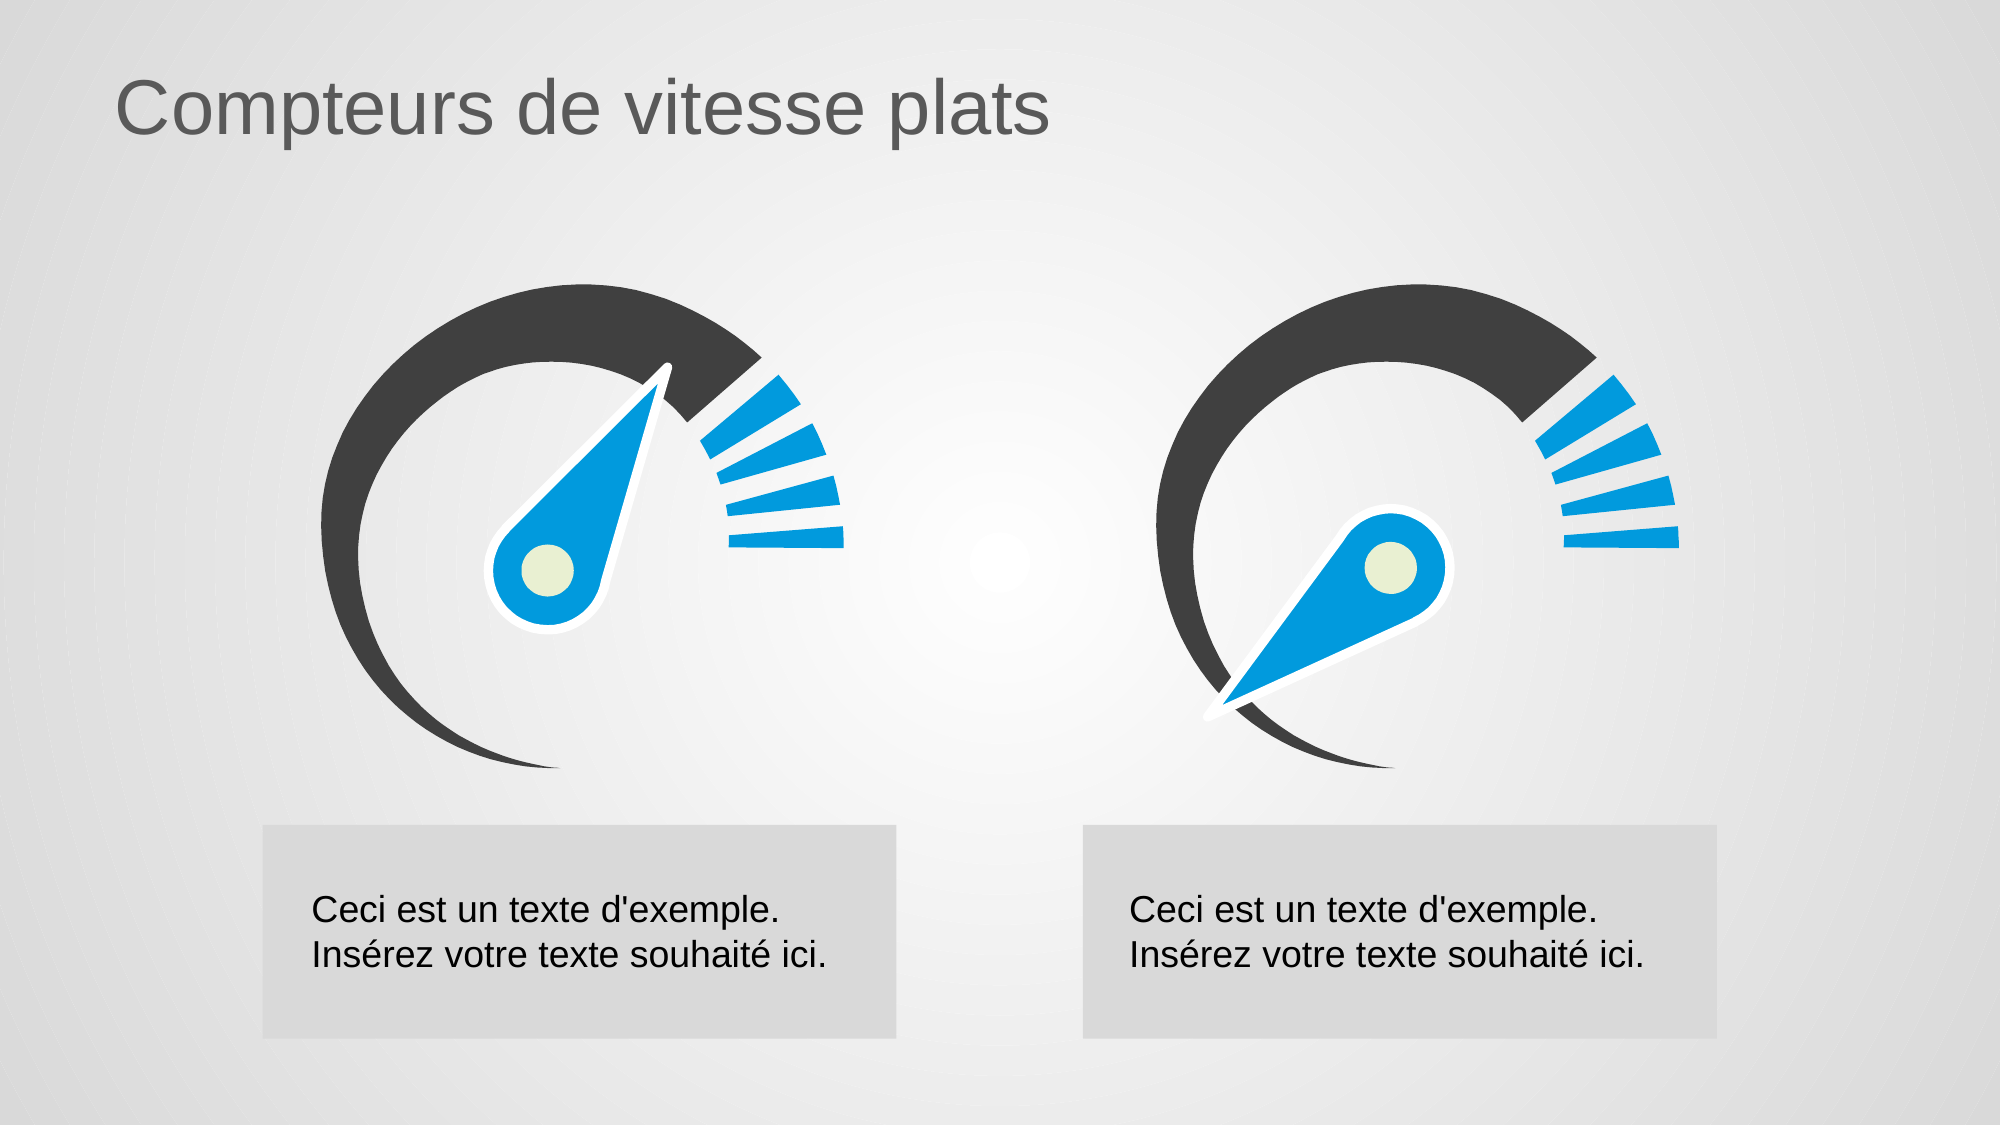

# Compteurs de vitesse plats

Ceci est un texte d'exemple. Insérez votre texte souhaité ici.
Ceci est un texte d'exemple. Insérez votre texte souhaité ici.